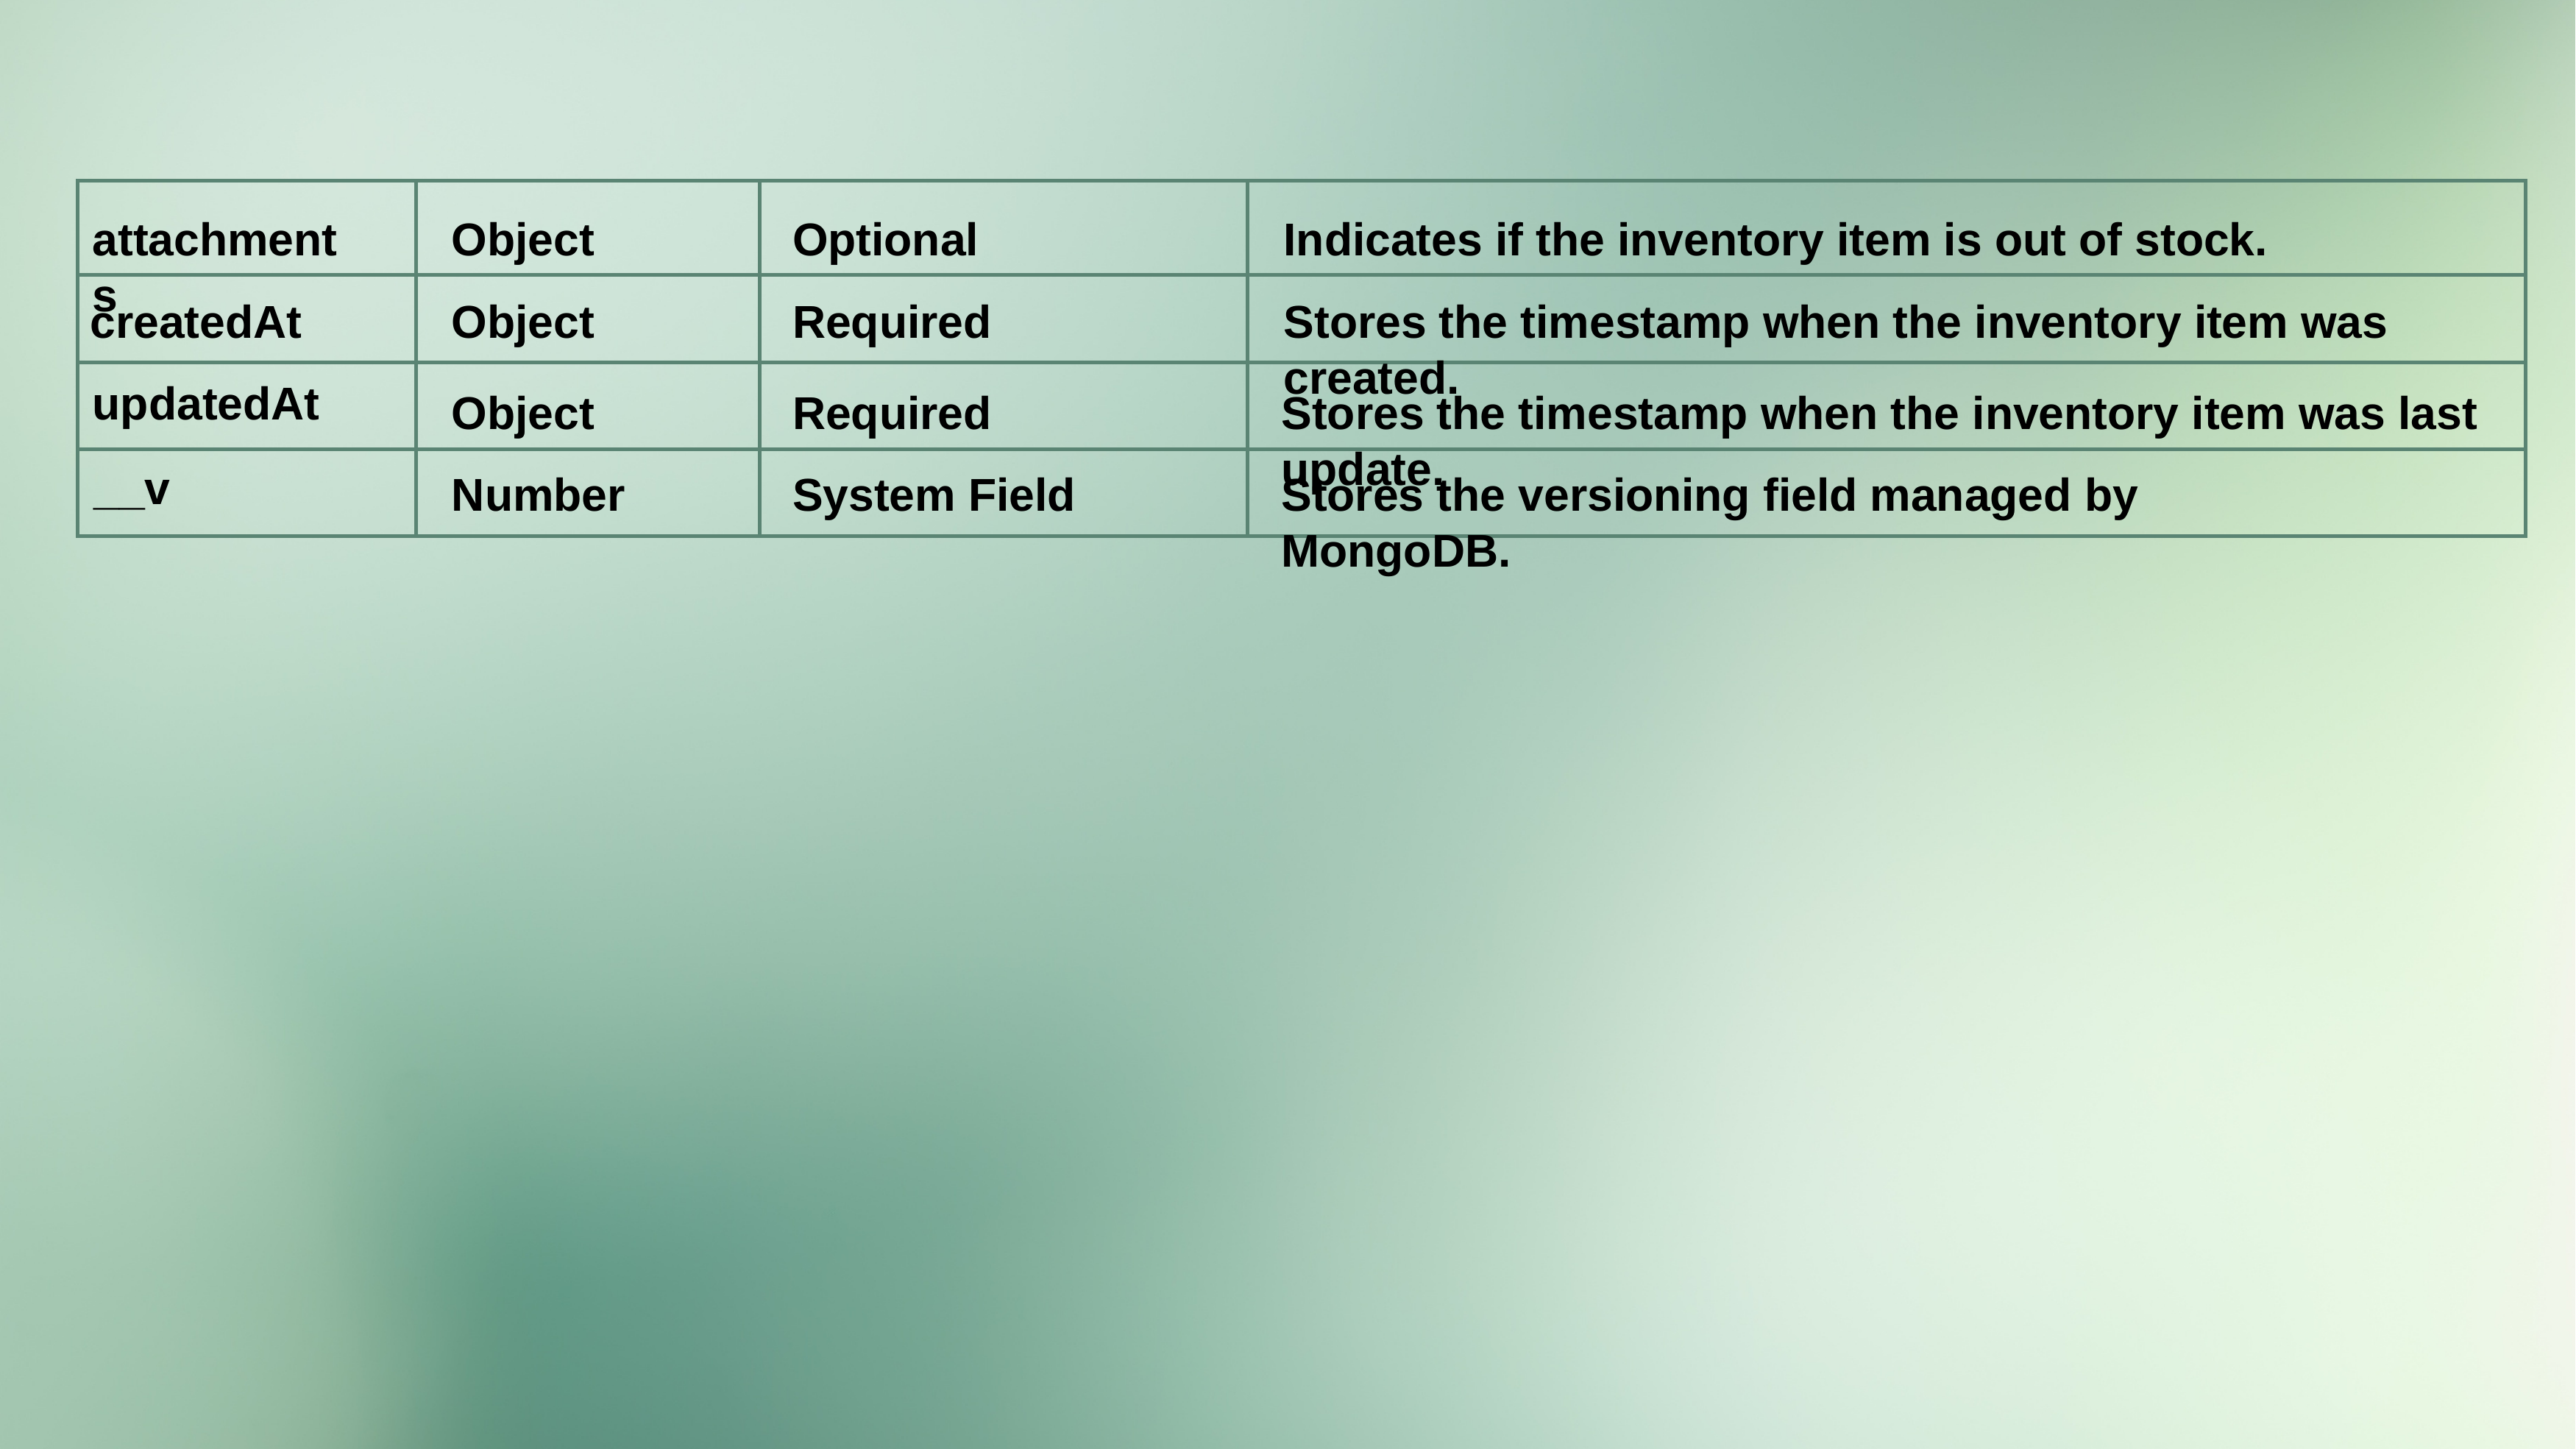

|  |  |  |  |
| --- | --- | --- | --- |
|  |  |  |  |
|  |  |  |  |
|  |  |  |  |
attachments
Object
Optional
Indicates if the inventory item is out of stock.
createdAt
Object
Required
Stores the timestamp when the inventory item was created.
updatedAt
Object
Required
Stores the timestamp when the inventory item was last update.
__v
Number
System Field
Stores the versioning field managed by MongoDB.